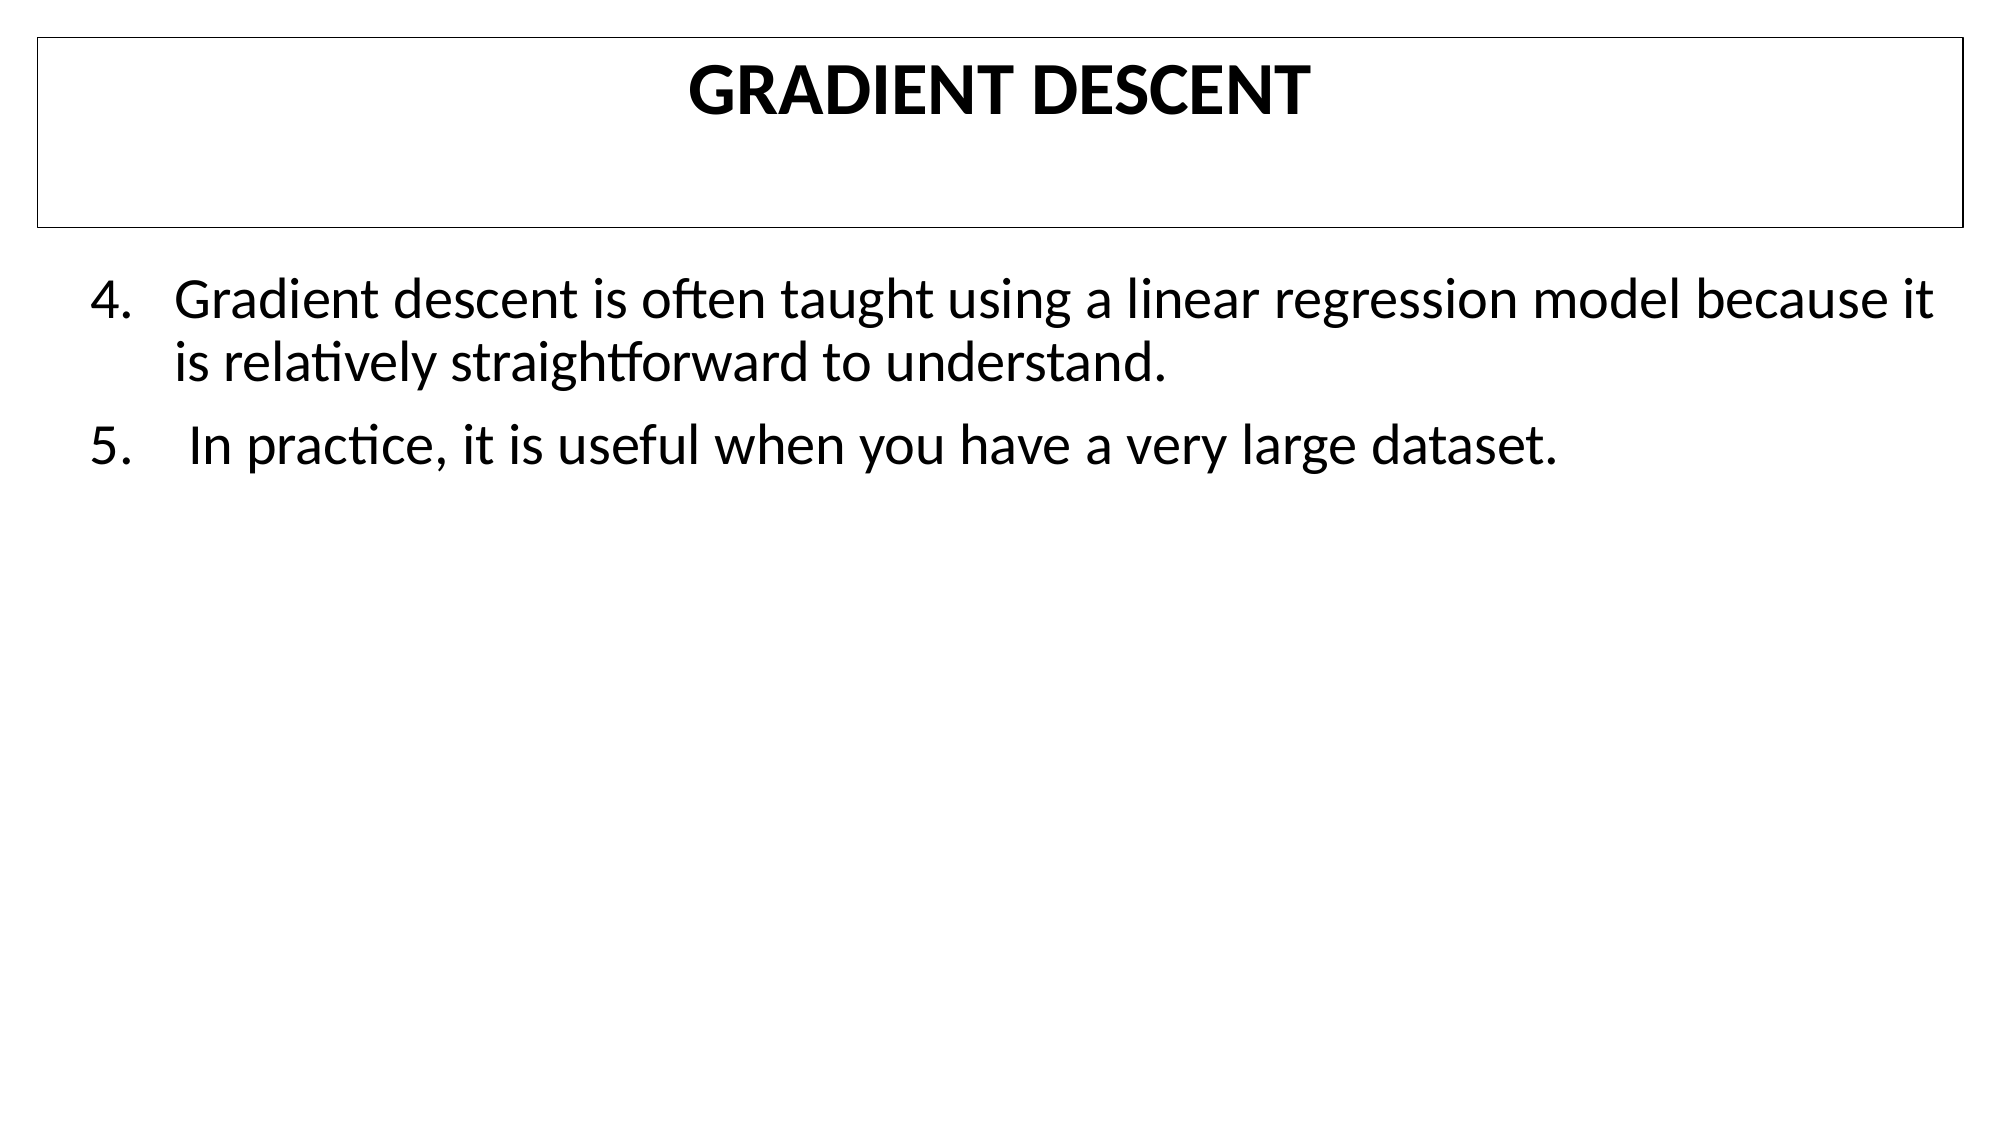

# GRADIENT DESCENT
Gradient descent is often taught using a linear regression model because it is relatively straightforward to understand.
In practice, it is useful when you have a very large dataset.